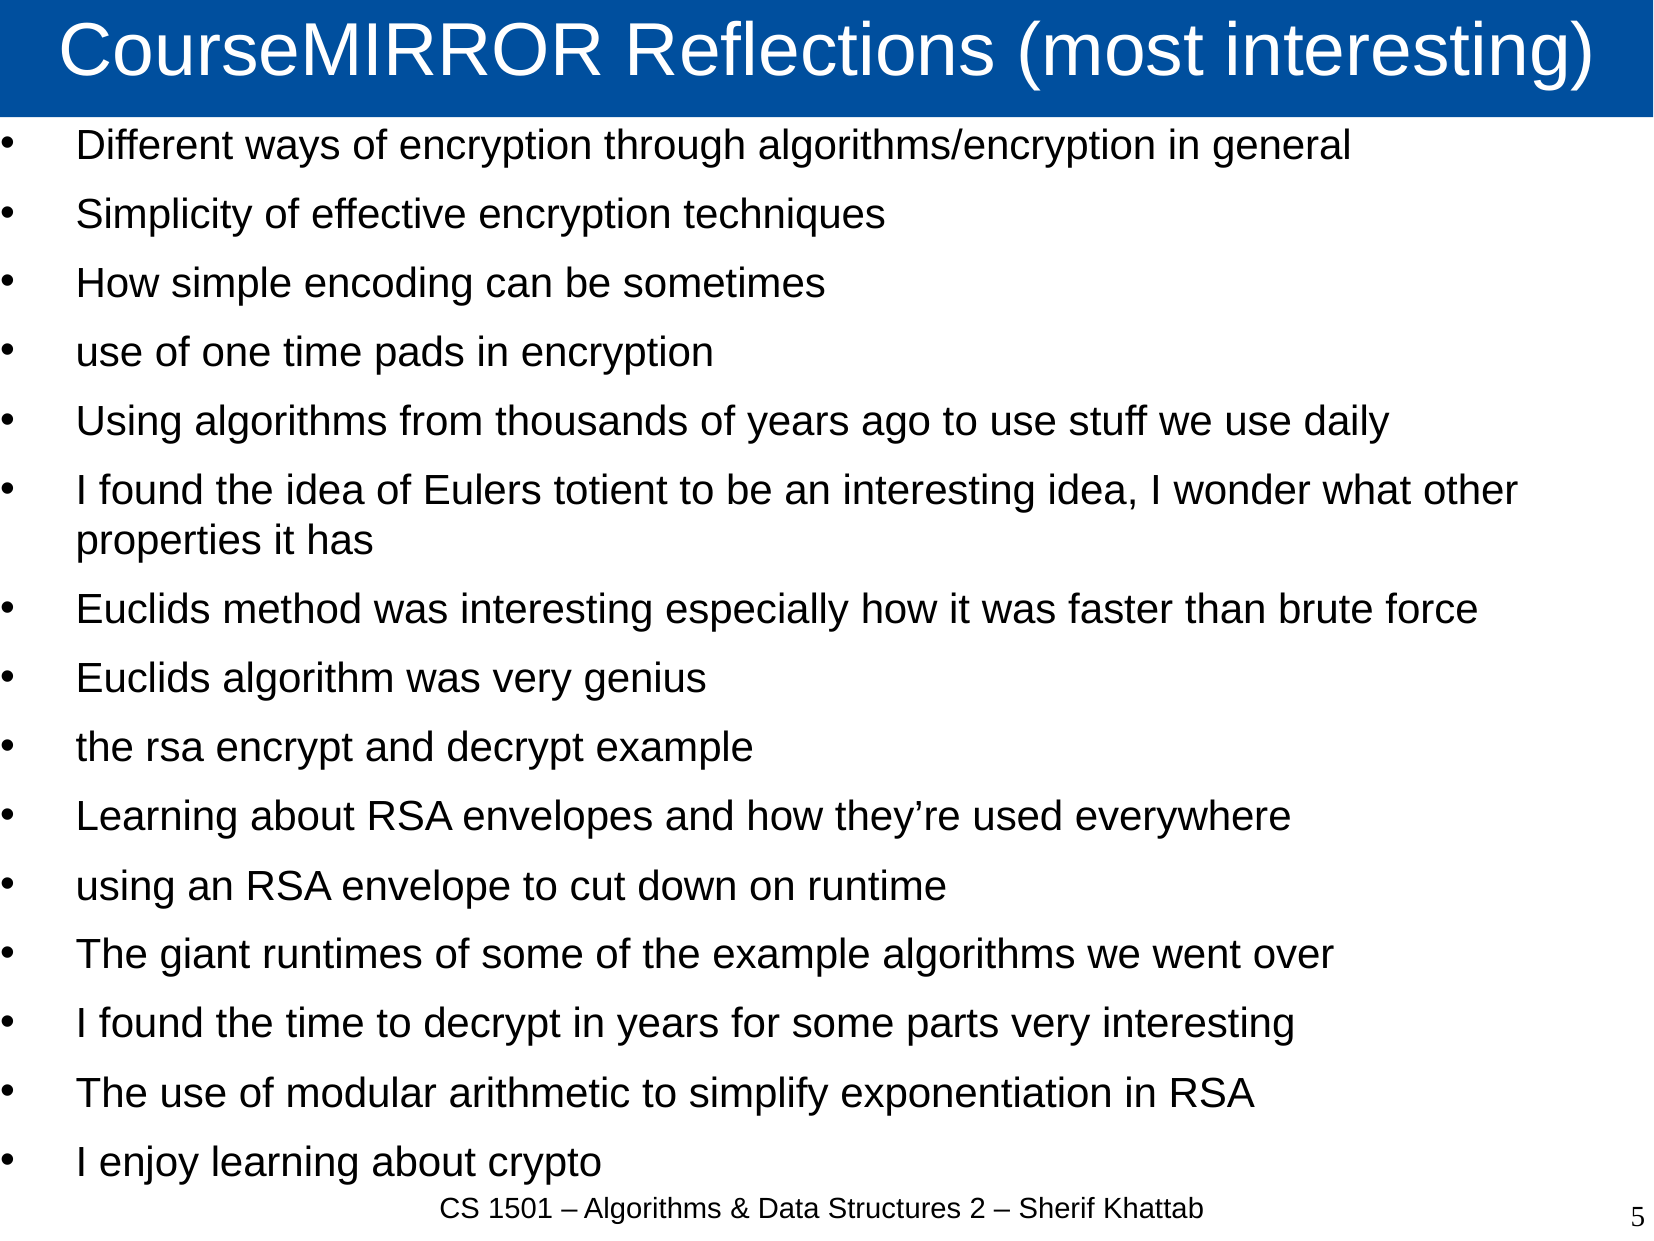

# CourseMIRROR Reflections (most interesting)
Different ways of encryption through algorithms/encryption in general
Simplicity of effective encryption techniques
How simple encoding can be sometimes
use of one time pads in encryption
Using algorithms from thousands of years ago to use stuff we use daily
I found the idea of Eulers totient to be an interesting idea, I wonder what other properties it has
Euclids method was interesting especially how it was faster than brute force
Euclids algorithm was very genius
the rsa encrypt and decrypt example
Learning about RSA envelopes and how they’re used everywhere
using an RSA envelope to cut down on runtime
The giant runtimes of some of the example algorithms we went over
I found the time to decrypt in years for some parts very interesting
The use of modular arithmetic to simplify exponentiation in RSA
I enjoy learning about crypto

CS 1501 – Algorithms & Data Structures 2 – Sherif Khattab
5